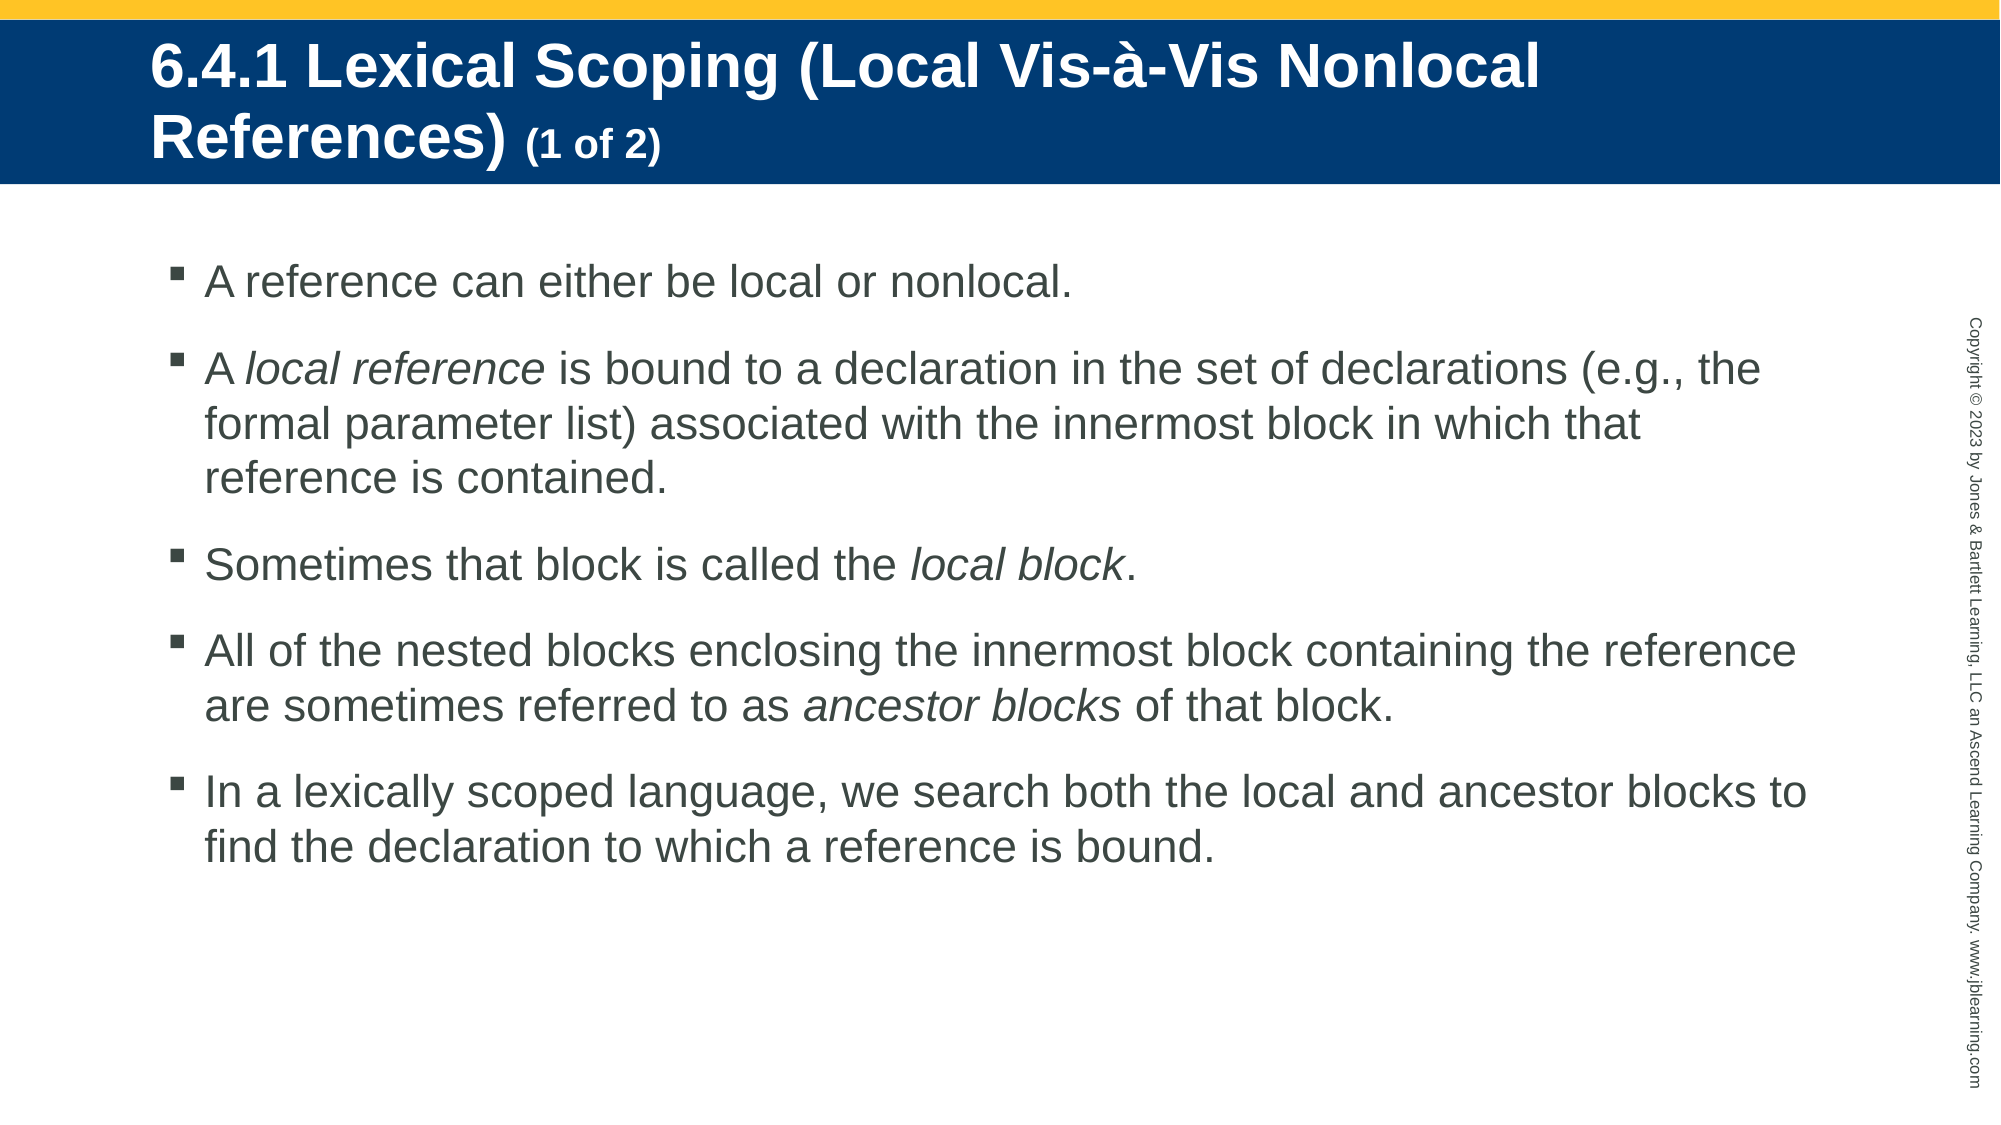

# 6.4.1 Lexical Scoping (Local Vis-à-Vis Nonlocal References) (1 of 2)
A reference can either be local or nonlocal.
A local reference is bound to a declaration in the set of declarations (e.g., the formal parameter list) associated with the innermost block in which that reference is contained.
Sometimes that block is called the local block.
All of the nested blocks enclosing the innermost block containing the reference are sometimes referred to as ancestor blocks of that block.
In a lexically scoped language, we search both the local and ancestor blocks to find the declaration to which a reference is bound.